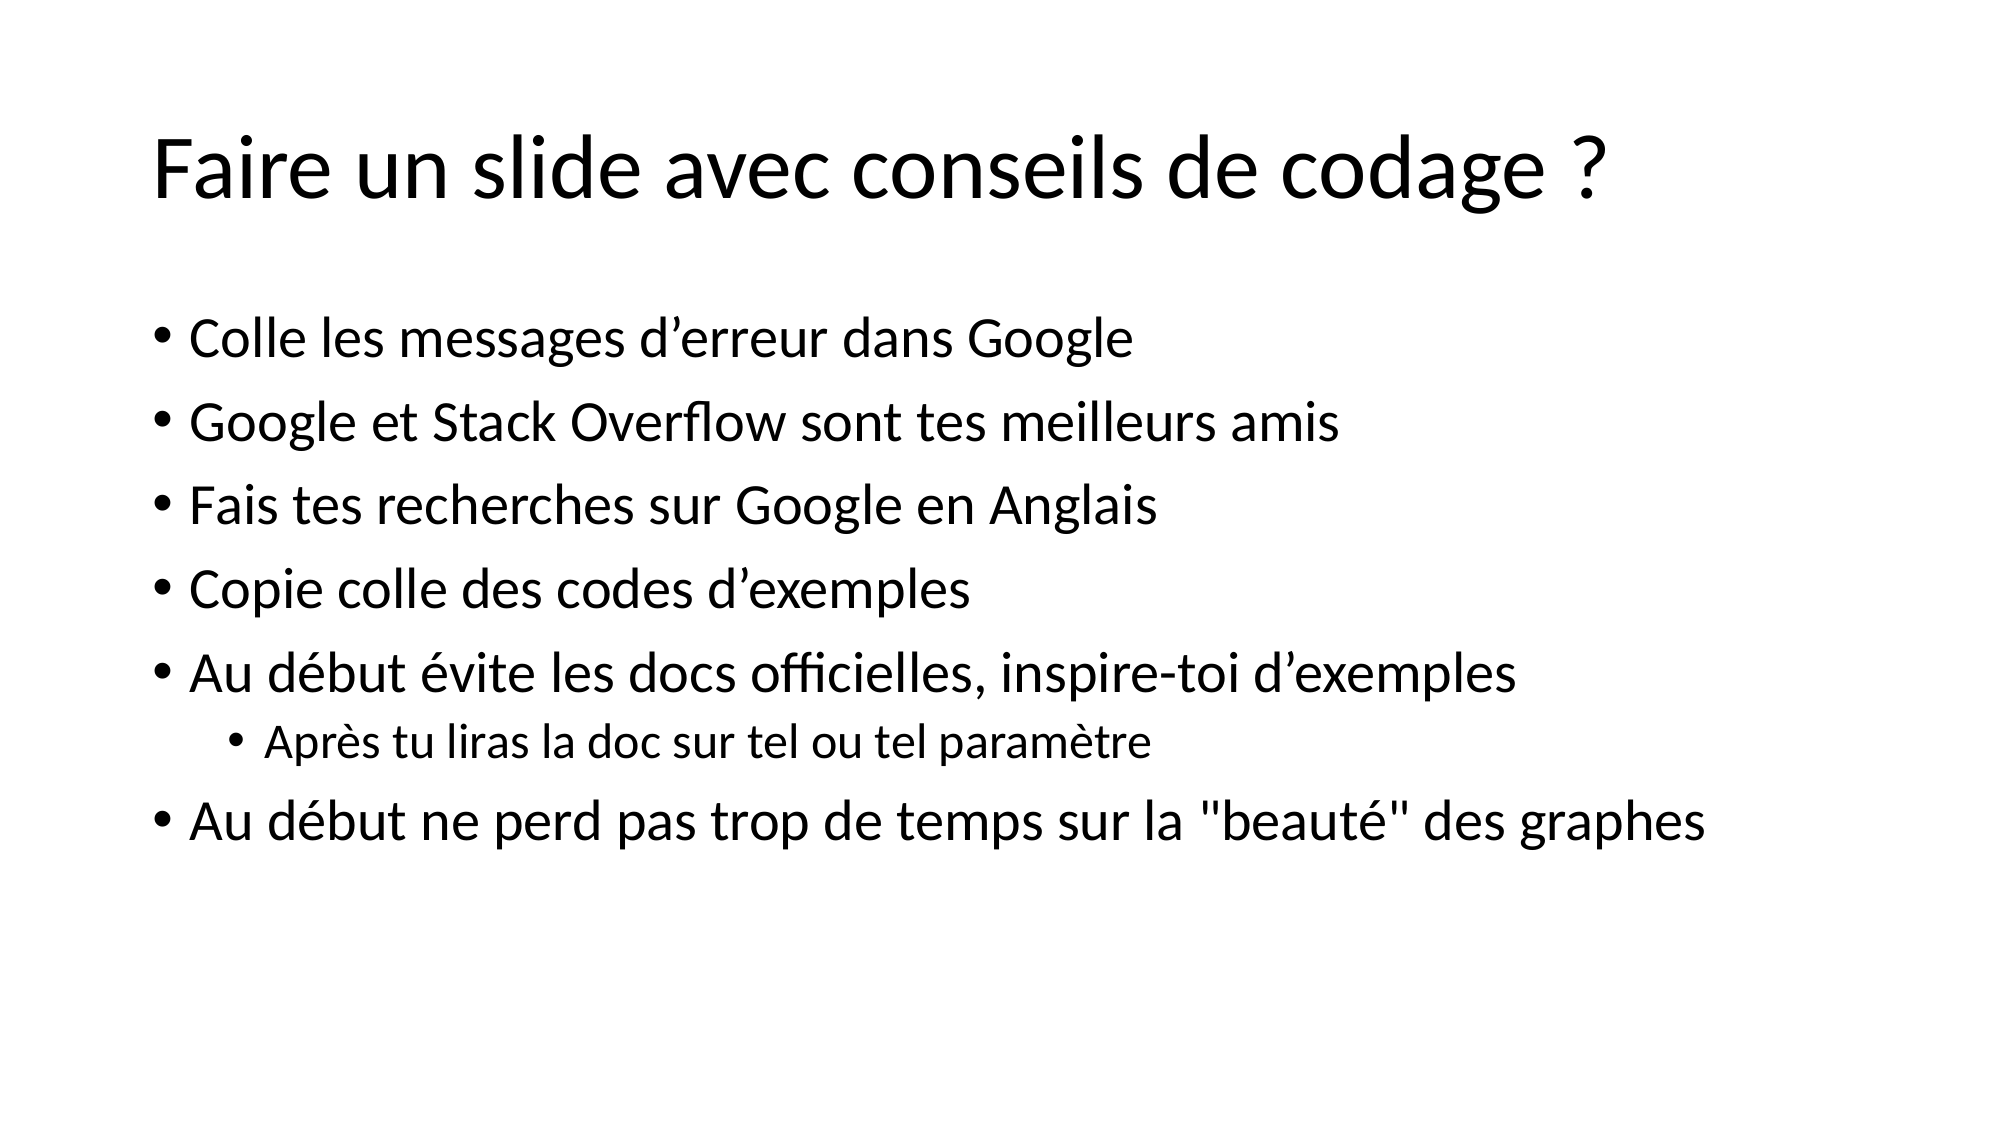

# Faire un slide avec conseils de codage ?
Colle les messages d’erreur dans Google
Google et Stack Overflow sont tes meilleurs amis
Fais tes recherches sur Google en Anglais
Copie colle des codes d’exemples
Au début évite les docs officielles, inspire-toi d’exemples
Après tu liras la doc sur tel ou tel paramètre
Au début ne perd pas trop de temps sur la "beauté" des graphes